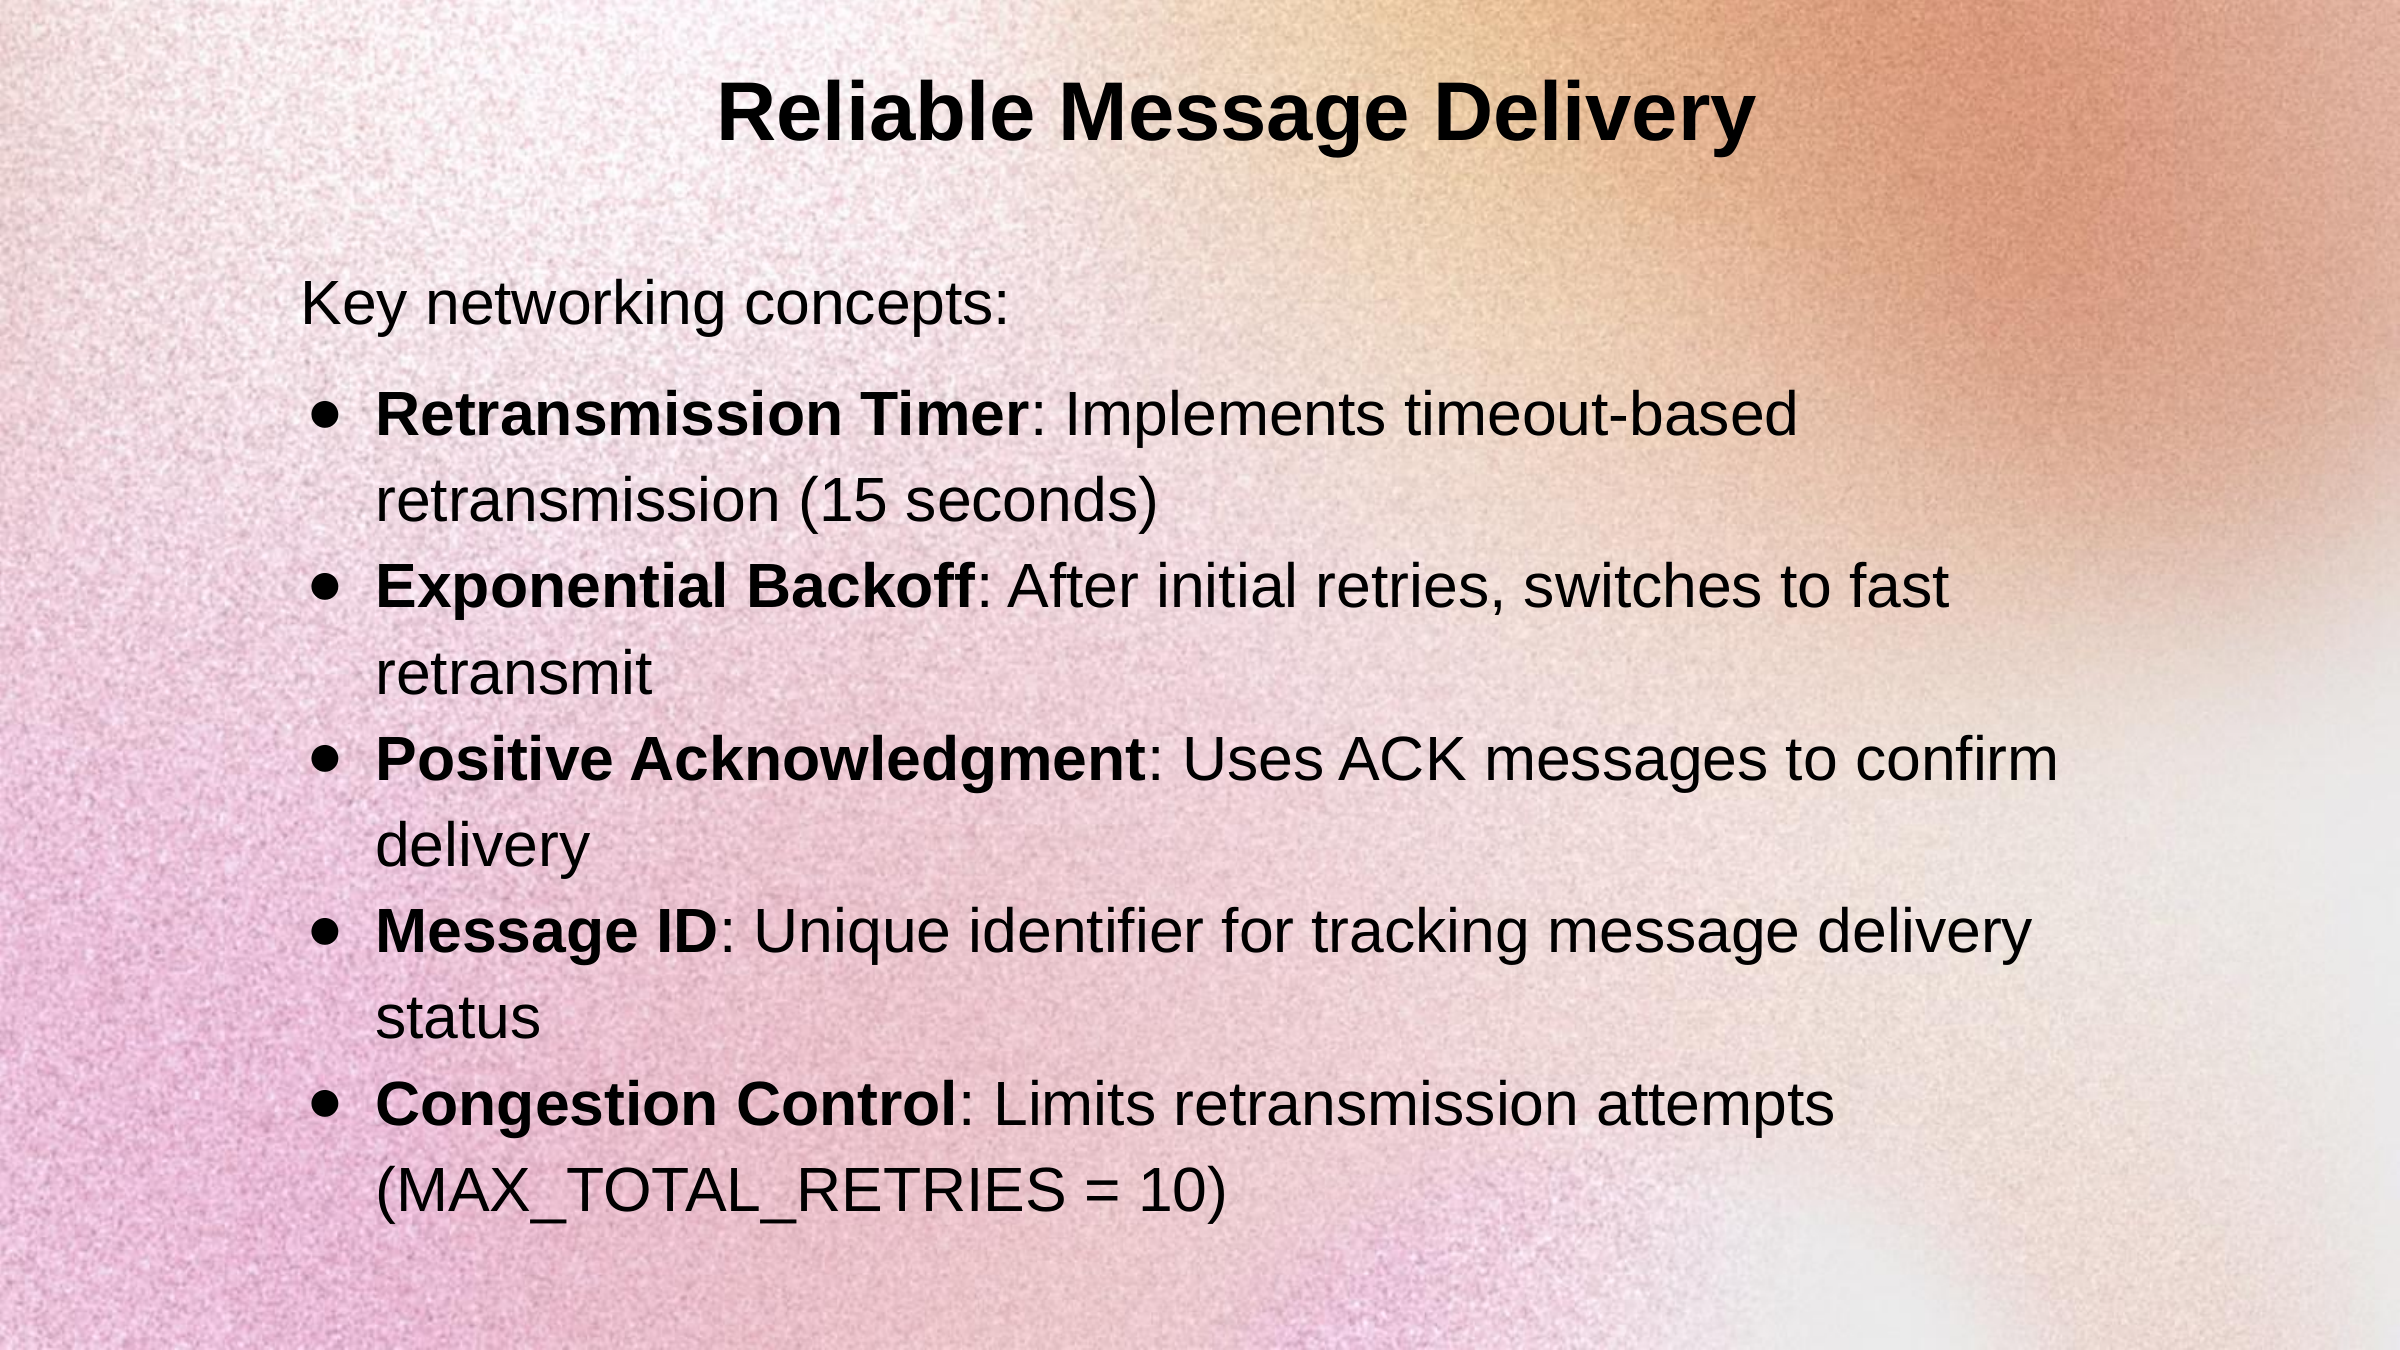

Reliable Message Delivery
Key networking concepts:
Retransmission Timer: Implements timeout-based retransmission (15 seconds)
Exponential Backoff: After initial retries, switches to fast retransmit
Positive Acknowledgment: Uses ACK messages to confirm delivery
Message ID: Unique identifier for tracking message delivery status
Congestion Control: Limits retransmission attempts (MAX_TOTAL_RETRIES = 10)